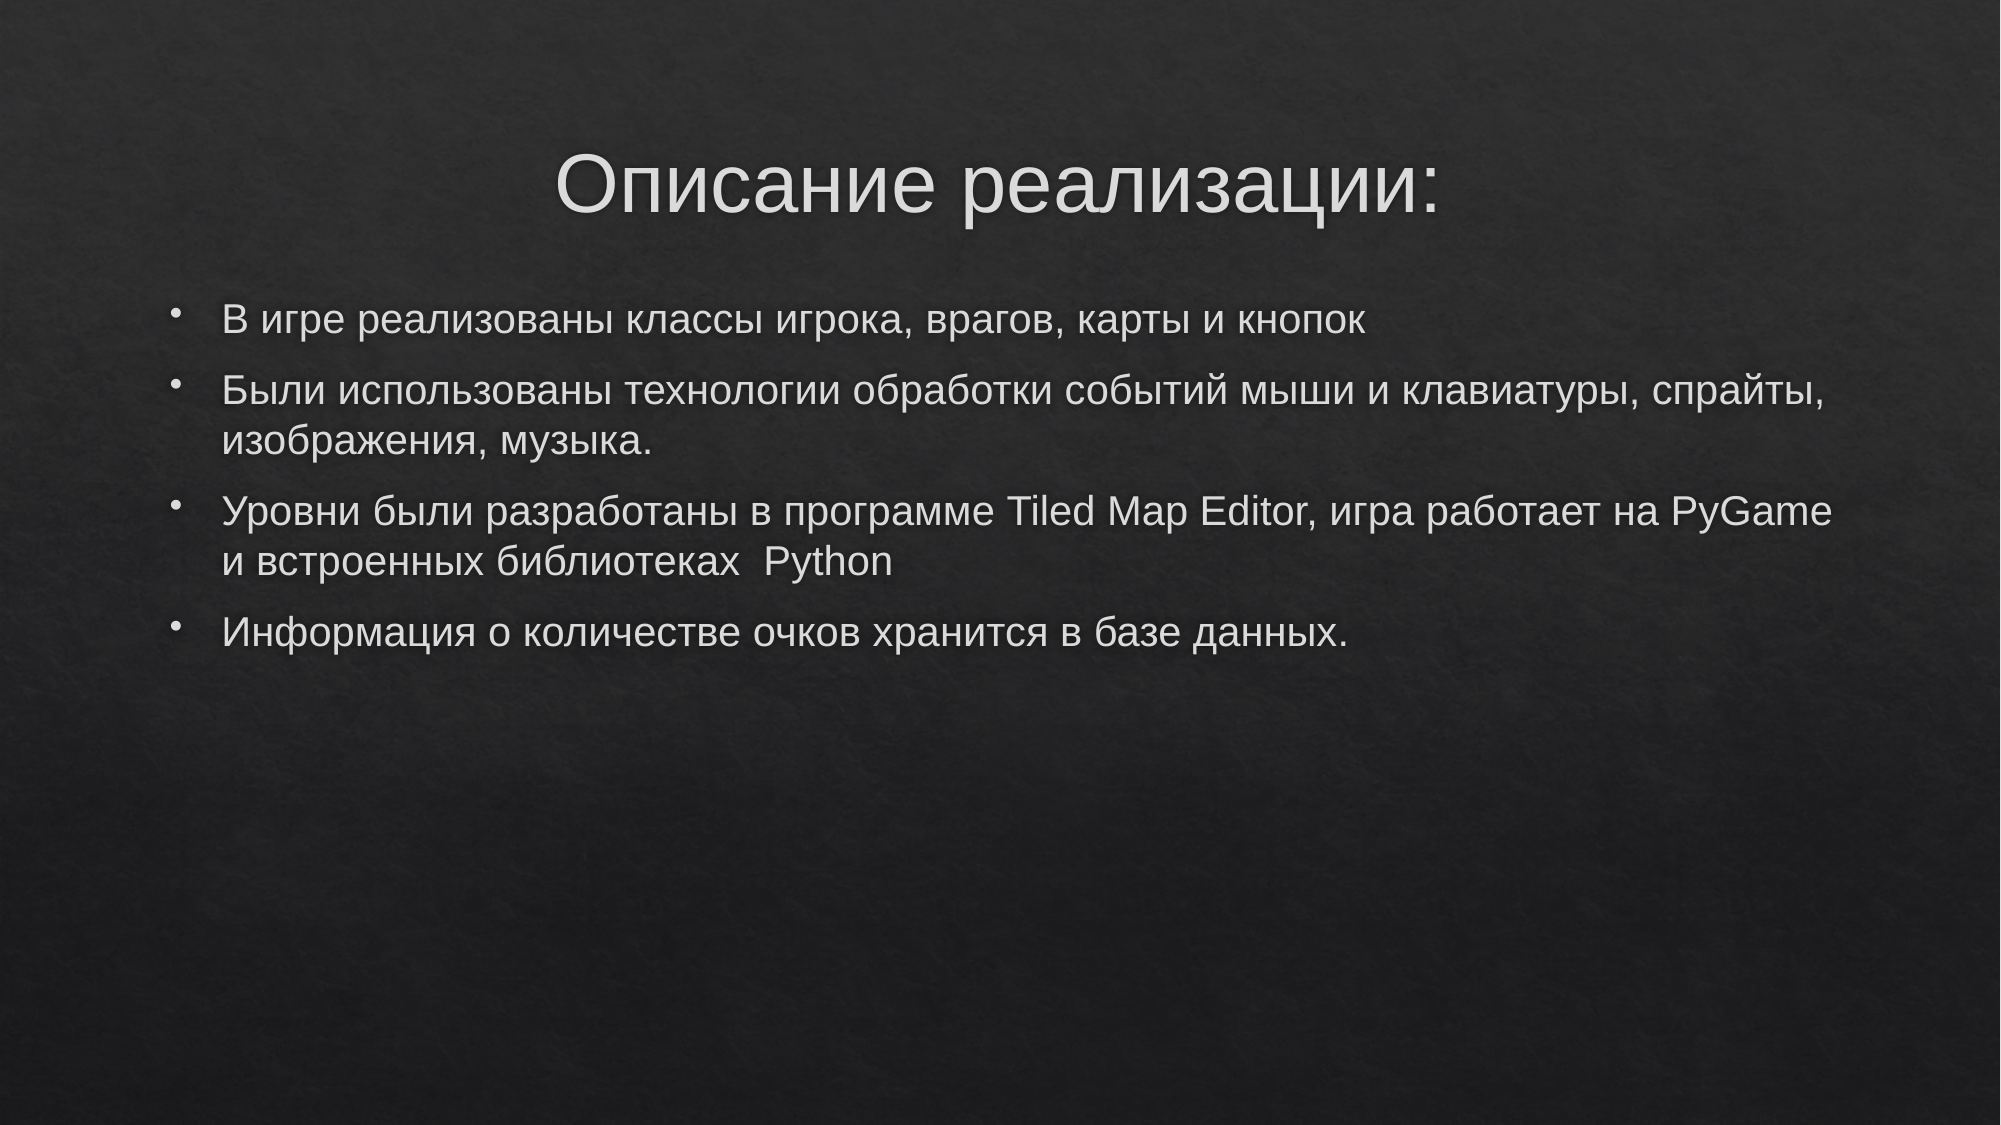

# Описание реализации:
В игре реализованы классы игрока, врагов, карты и кнопок
Были использованы технологии обработки событий мыши и клавиатуры, спрайты, изображения, музыка.
Уровни были разработаны в программе Tiled Map Editor, игра работает на PyGame и встроенных библиотеках  Python
Информация о количестве очков хранится в базе данных.